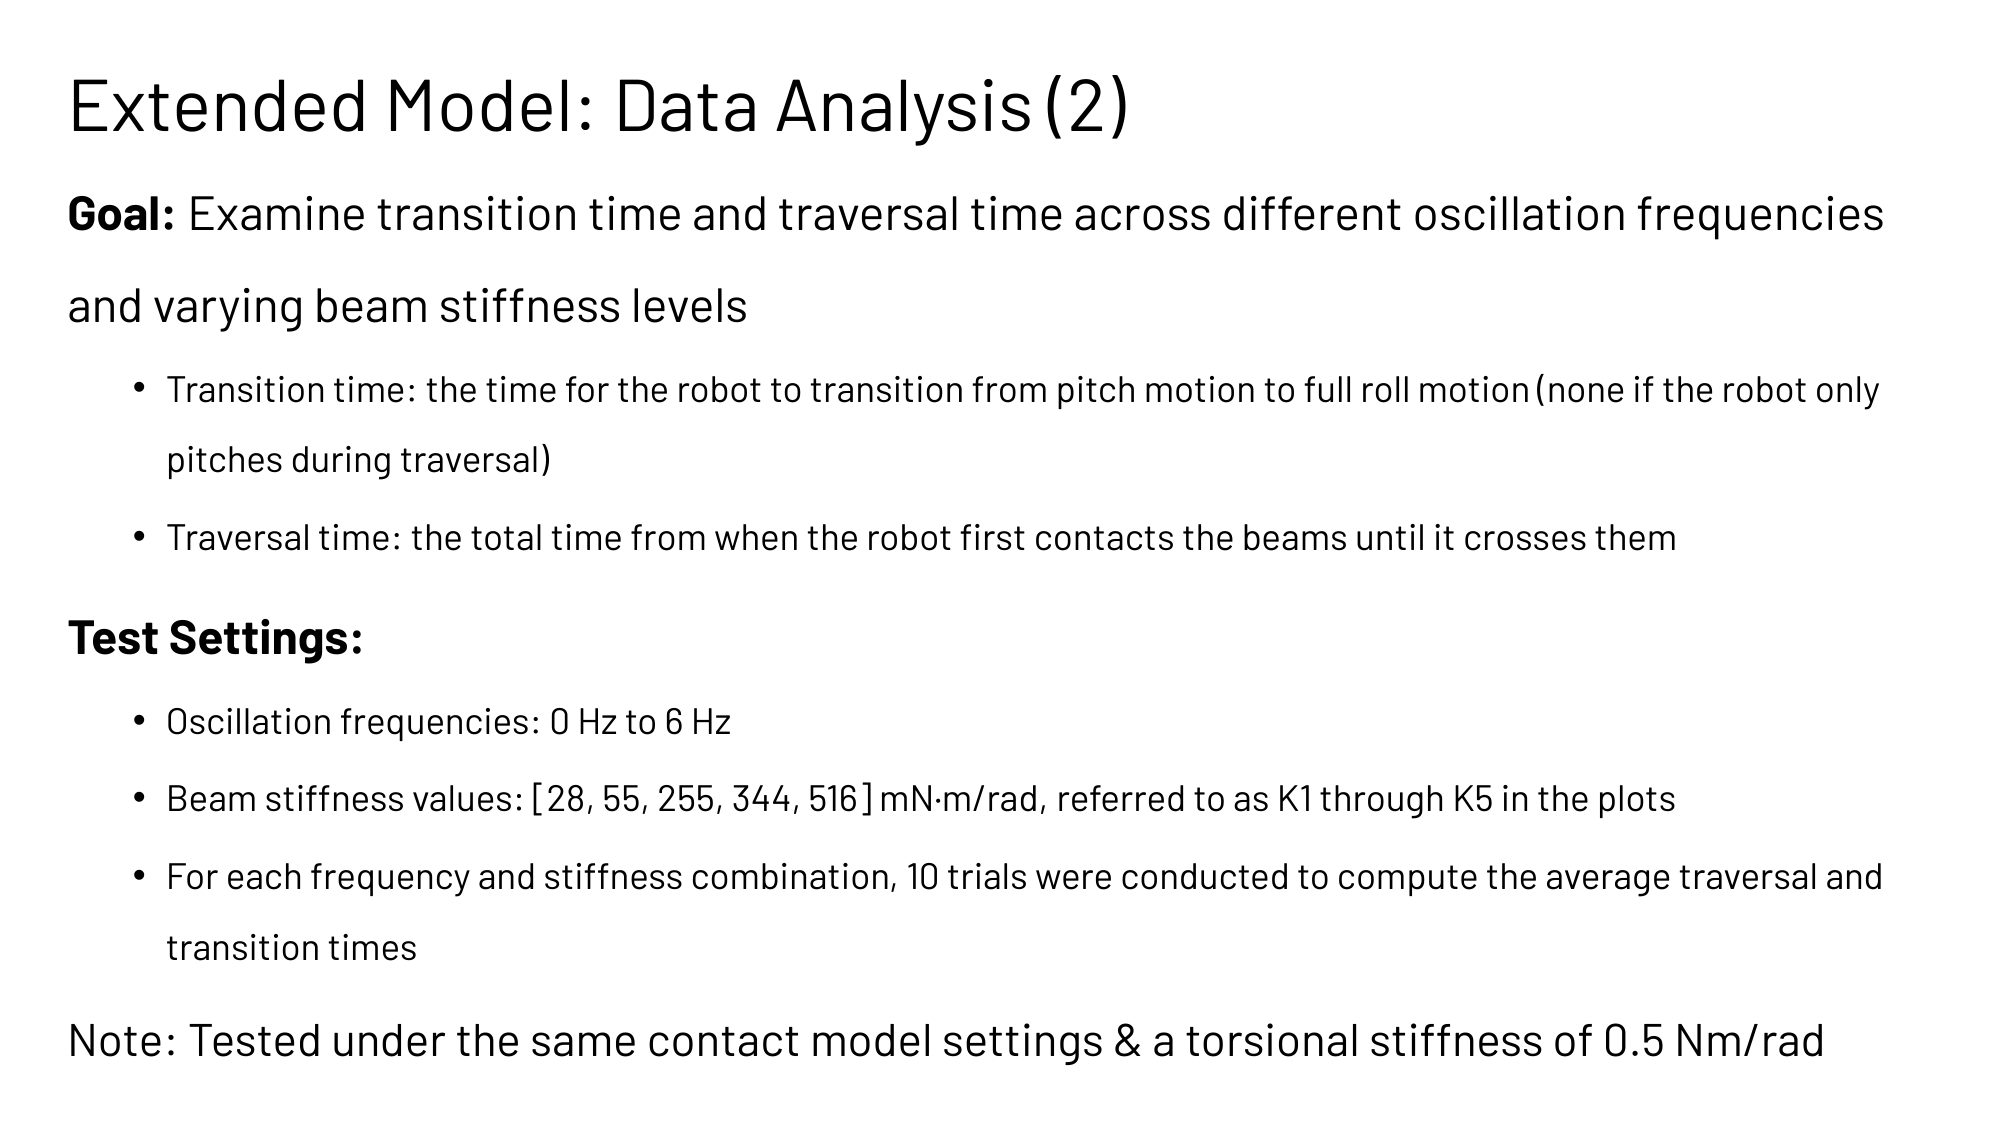

# Extended Model: Data Analysis (2)
Goal: Examine transition time and traversal time across different oscillation frequencies and varying beam stiffness levels
Transition time: the time for the robot to transition from pitch motion to full roll motion (none if the robot only pitches during traversal)
Traversal time: the total time from when the robot first contacts the beams until it crosses them
Test Settings:
Oscillation frequencies: 0 Hz to 6 Hz
Beam stiffness values: [28, 55, 255, 344, 516] mN·m/rad, referred to as K1 through K5 in the plots
For each frequency and stiffness combination, 10 trials were conducted to compute the average traversal and transition times
Note: Tested under the same contact model settings & a torsional stiffness of 0.5 Nm/rad